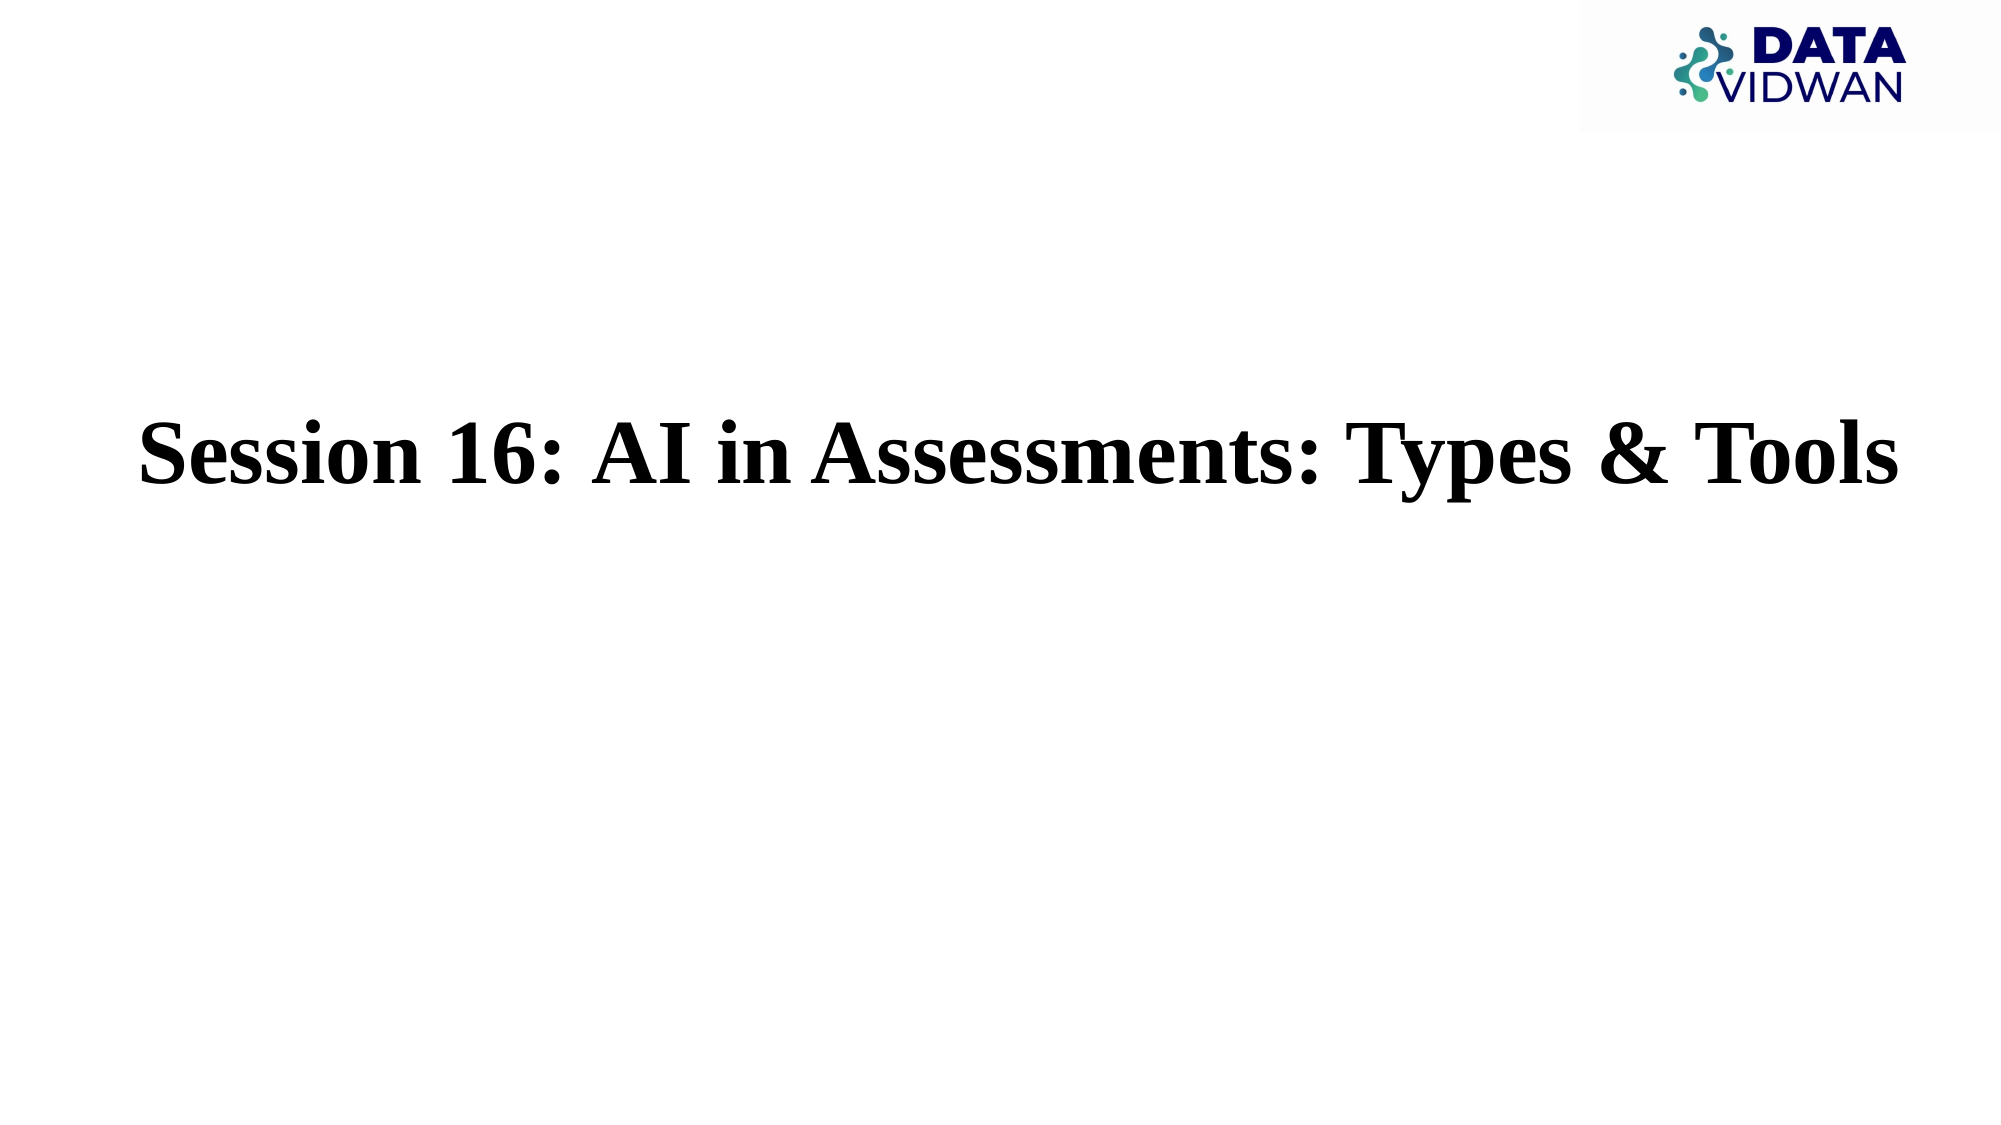

# Session 16: AI in Assessments: Types & Tools